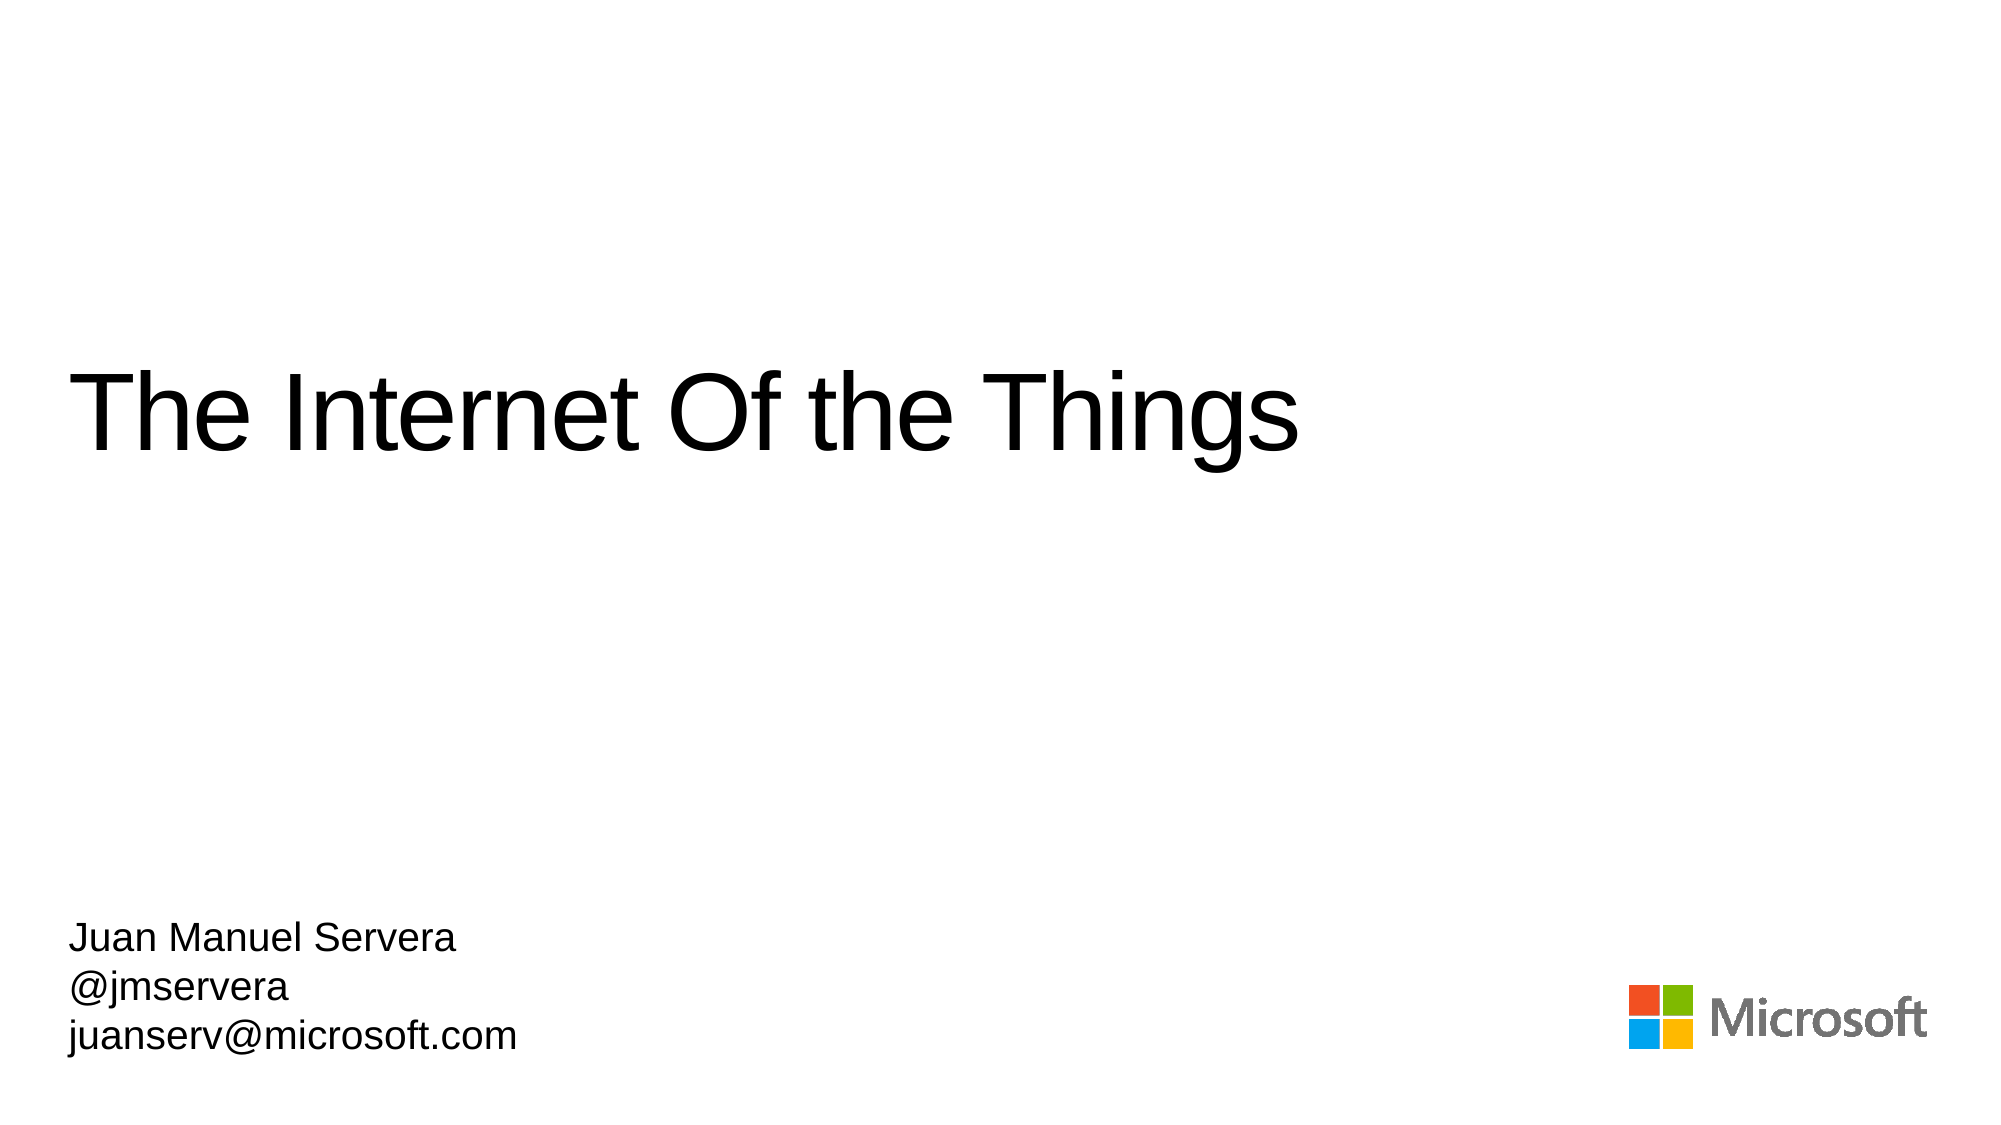

# The Internet Of the Things
Juan Manuel Servera
@jmservera
juanserv@microsoft.com